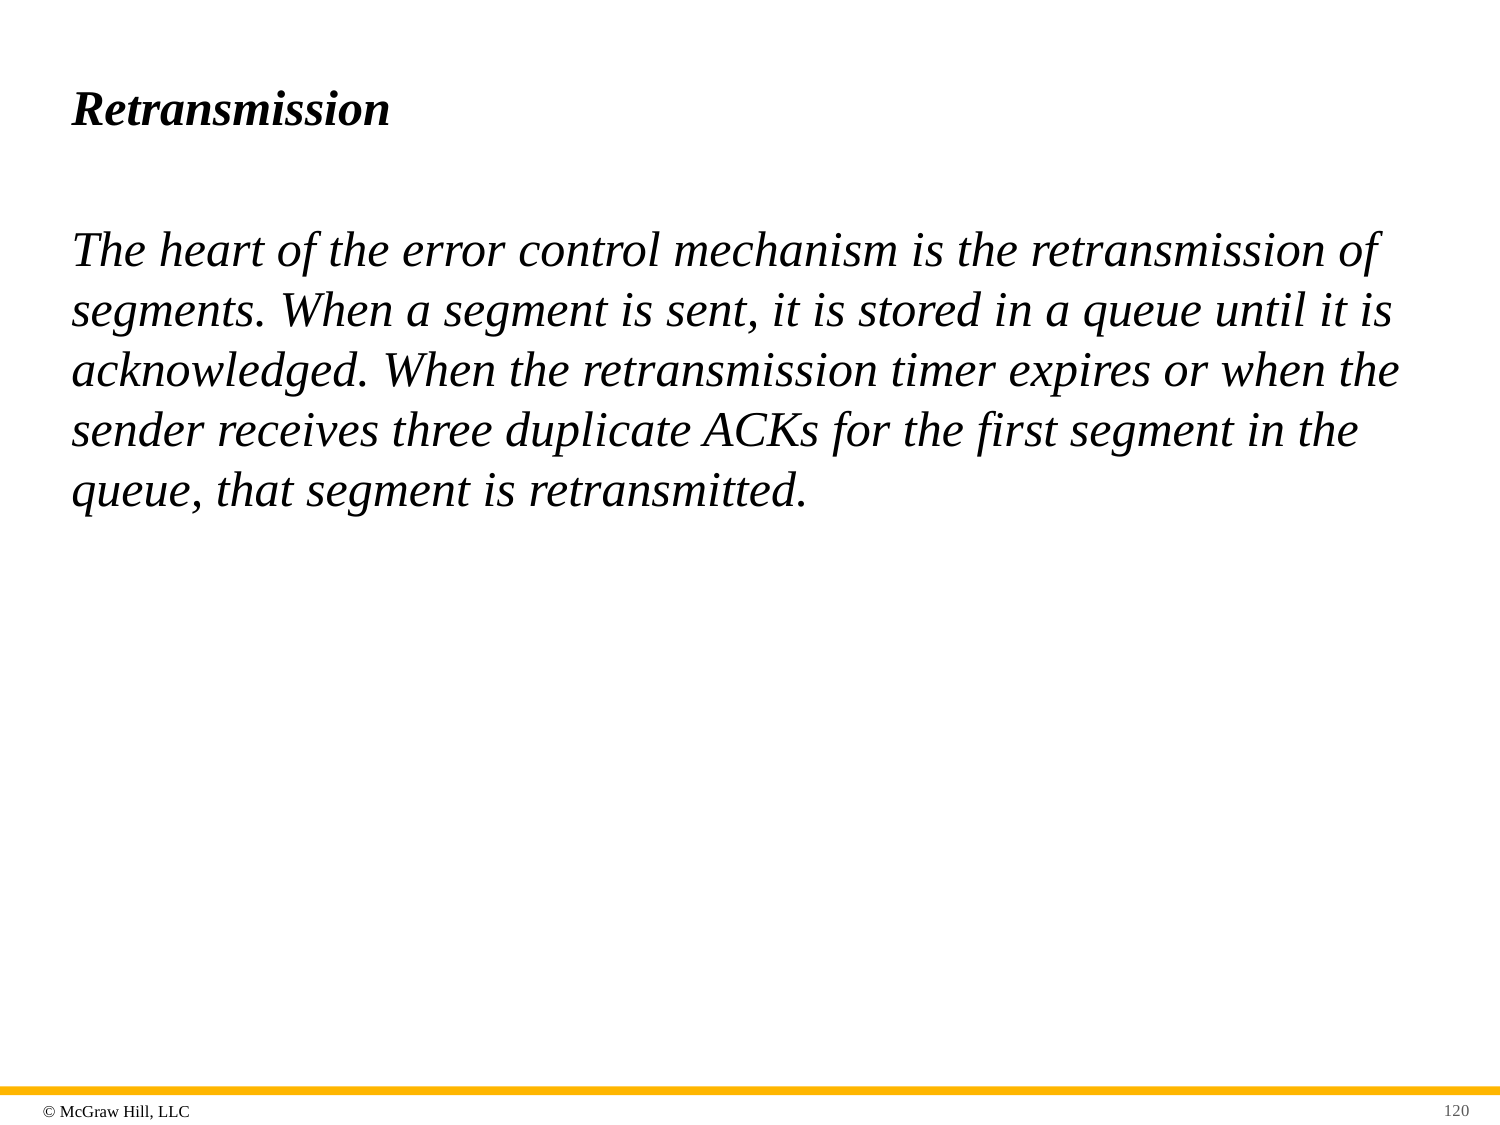

# Retransmission
The heart of the error control mechanism is the retransmission of segments. When a segment is sent, it is stored in a queue until it is acknowledged. When the retransmission timer expires or when the sender receives three duplicate ACKs for the first segment in the queue, that segment is retransmitted.
120